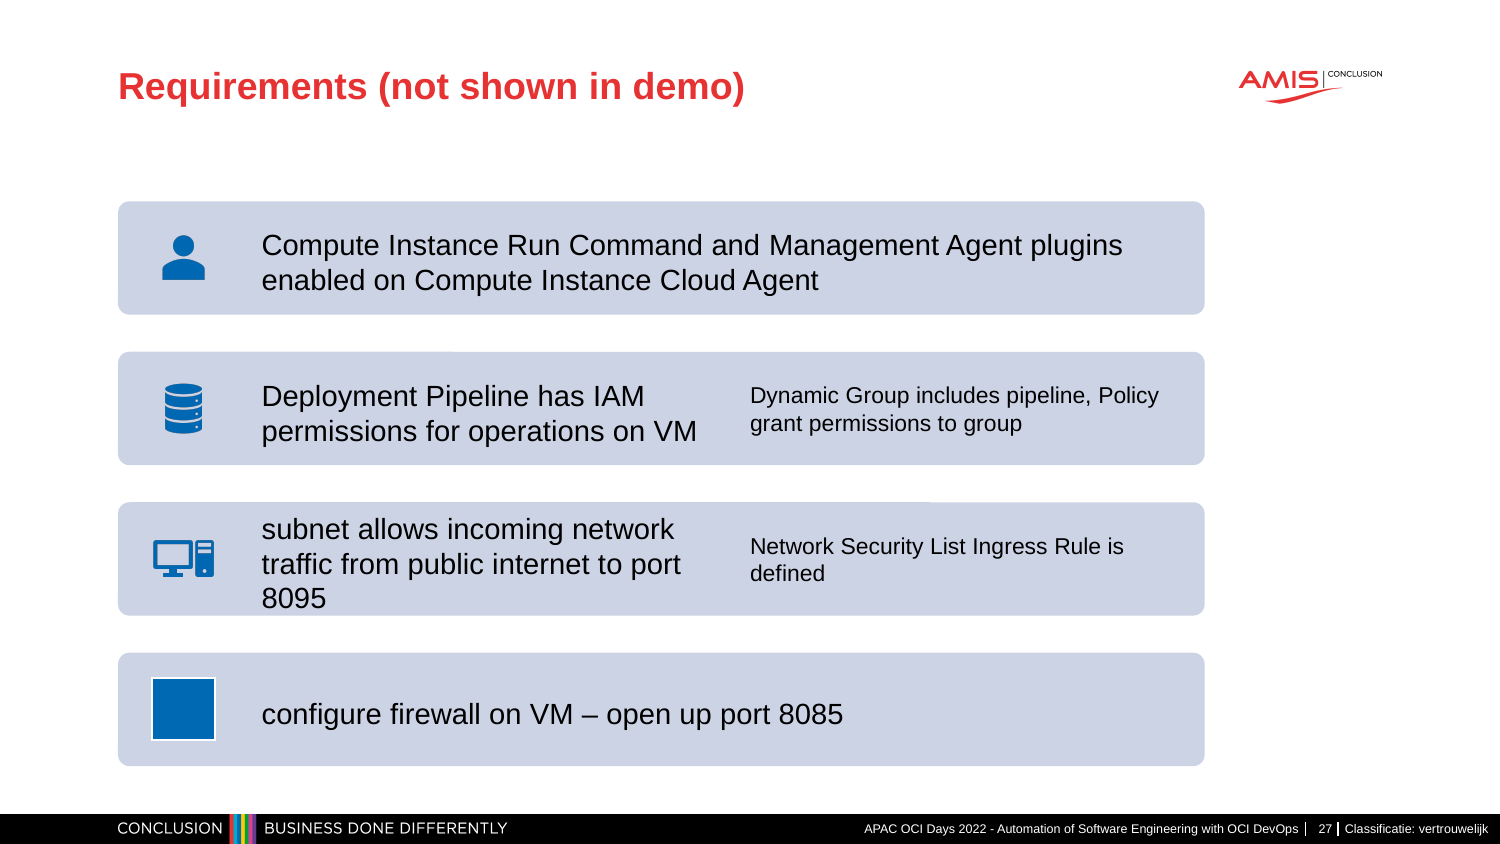

# Requirements (not shown in demo)

Compute Instance Run Command and Management Agent plugins enabled on Compute Instance Cloud Agent
Deployment Pipeline has IAM permissions for operations on VM
Dynamic Group includes pipeline, Policy grant permissions to group
subnet allows incoming network traffic from public internet to port 8095
Network Security List Ingress Rule is defined
configure firewall on VM – open up port 8085
APAC OCI Days 2022 - Automation of Software Engineering with OCI DevOps
27